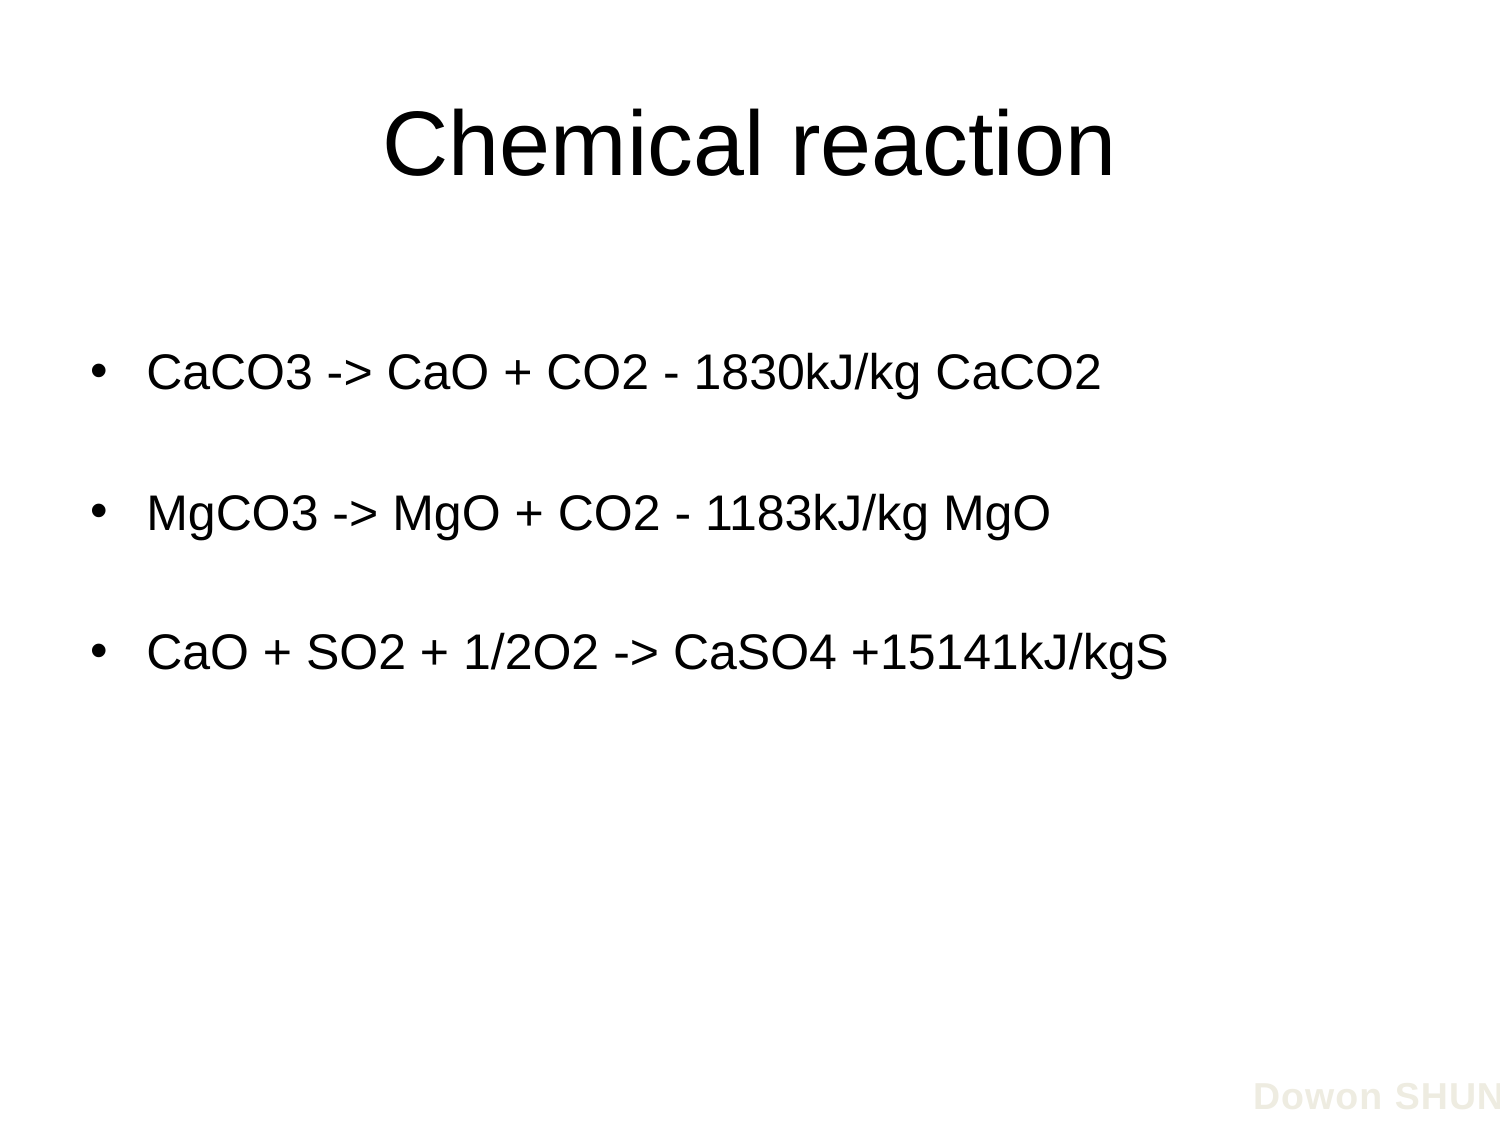

# Chemical reaction

CaCO3 -> CaO + CO2 - 1830kJ/kg CaCO2

MgCO3 -> MgO + CO2 - 1183kJ/kg MgO

CaO + SO2 + 1/2O2 -> CaSO4 +15141kJ/kgS